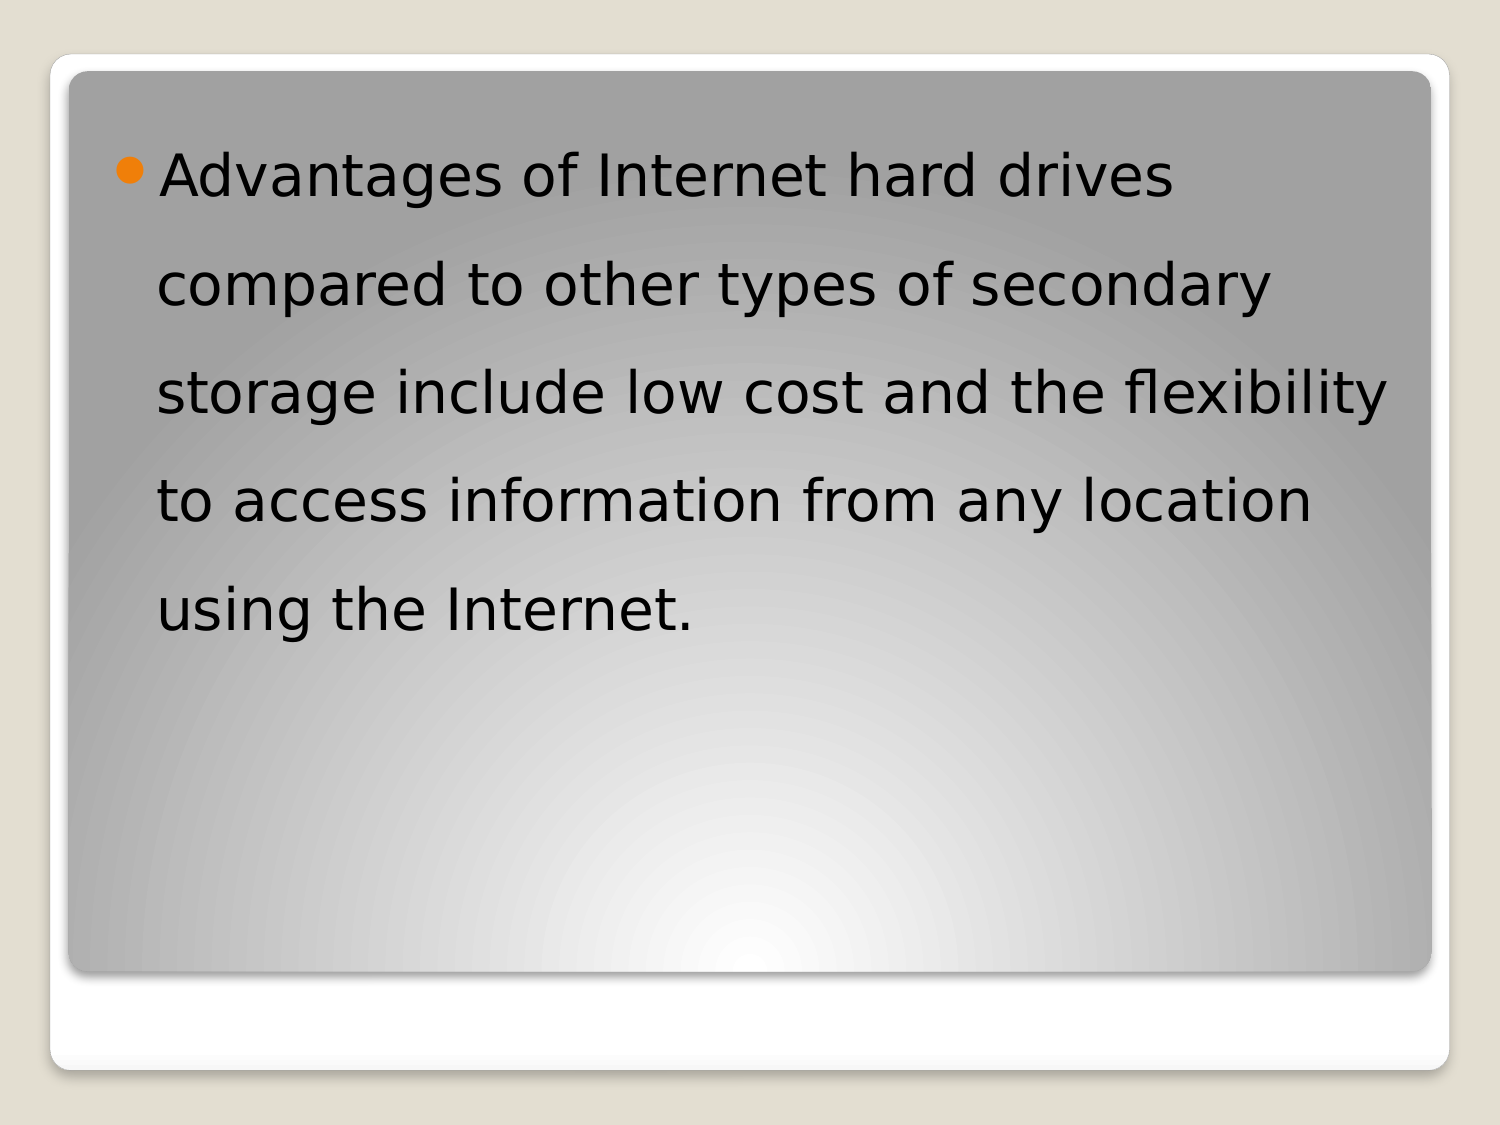

Advantages of Internet hard drives compared to other types of secondary storage include low cost and the flexibility to access information from any location using the Internet.